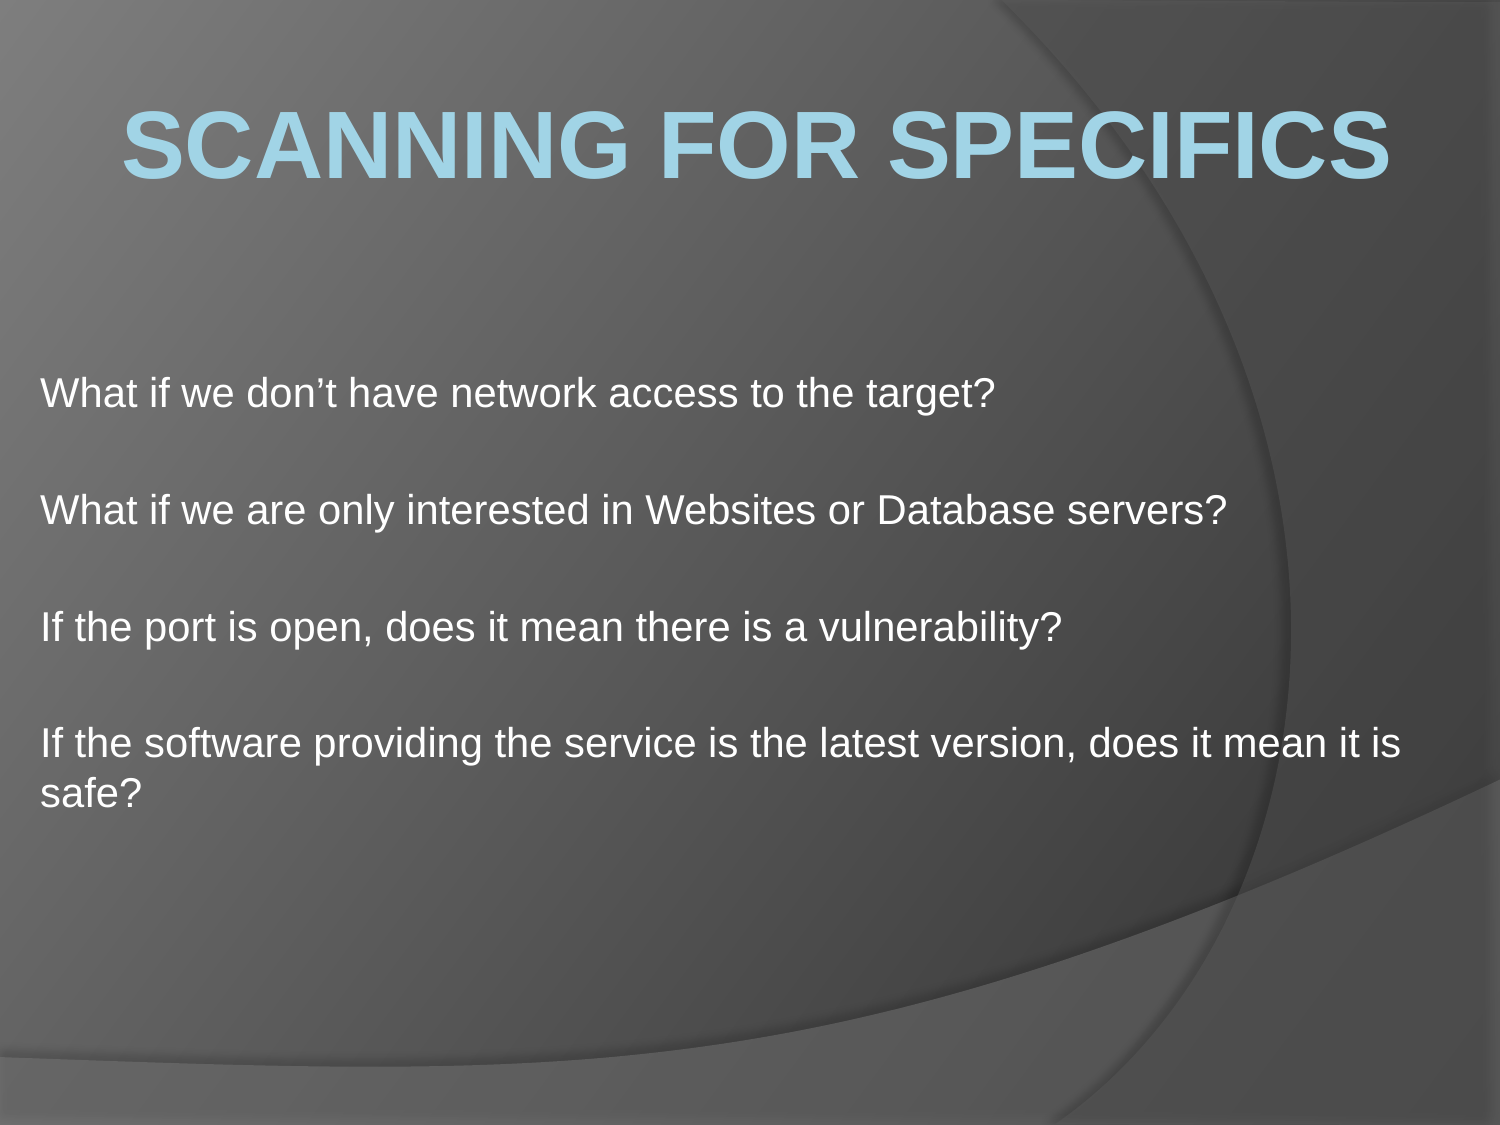

# Scanning for specifics

What if we don’t have network access to the target?

What if we are only interested in Websites or Database servers?

If the port is open, does it mean there is a vulnerability?

If the software providing the service is the latest version, does it mean it is safe?